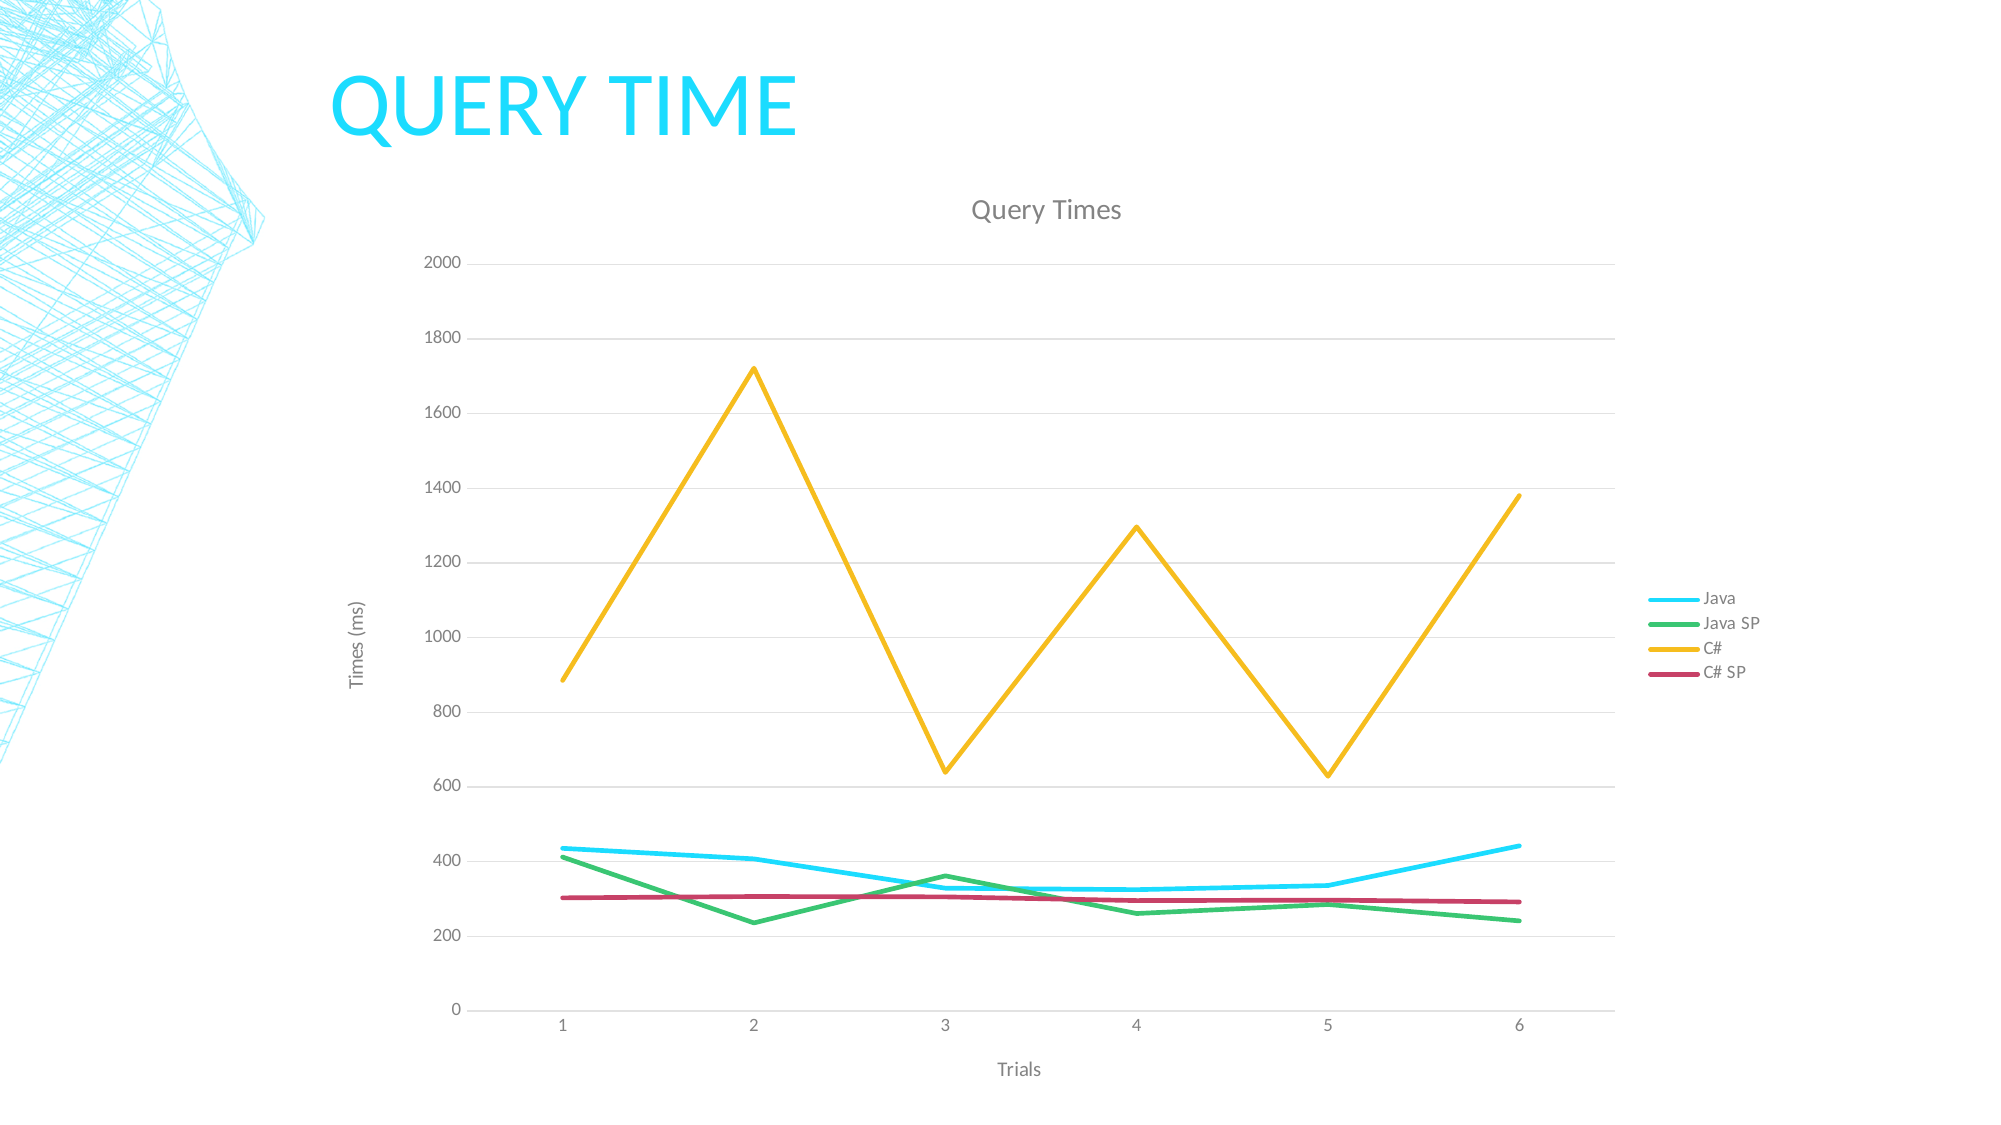

# Query Time

### Chart: Query Times

| Category | Java | Java SP | C# | C# SP |
|---|---|---|---|---|